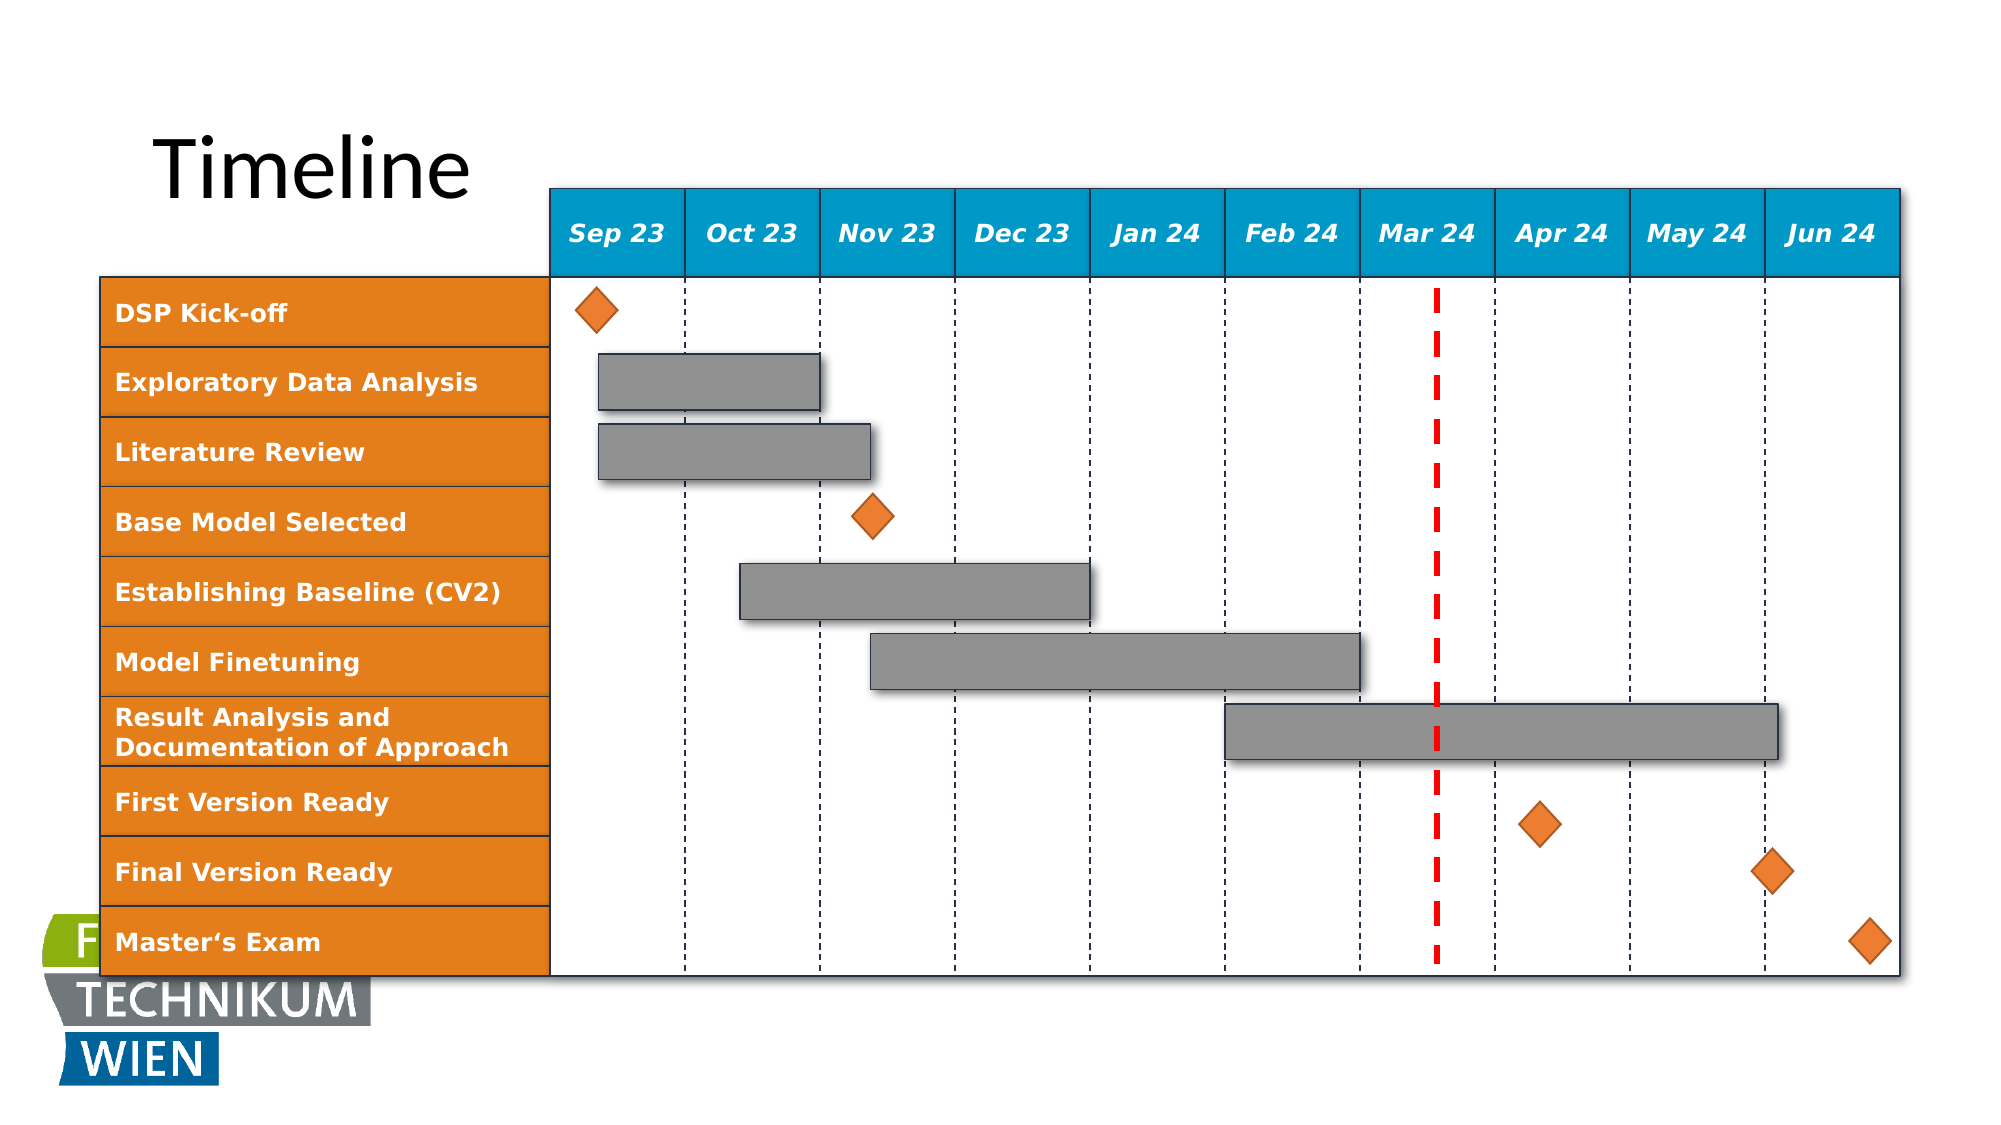

# Timeline
Sep 23
Oct 23
Nov 23
Dec 23
Jan 24
Feb 24
Mar 24
Apr 24
May 24
Jun 24
DSP Kick-off

Exploratory Data Analysis

Literature Review

Base Model Selected

Establishing Baseline (CV2)

Model Finetuning

Result Analysis and Documentation of Approach

First Version Ready

Final Version Ready

Master‘s Exam